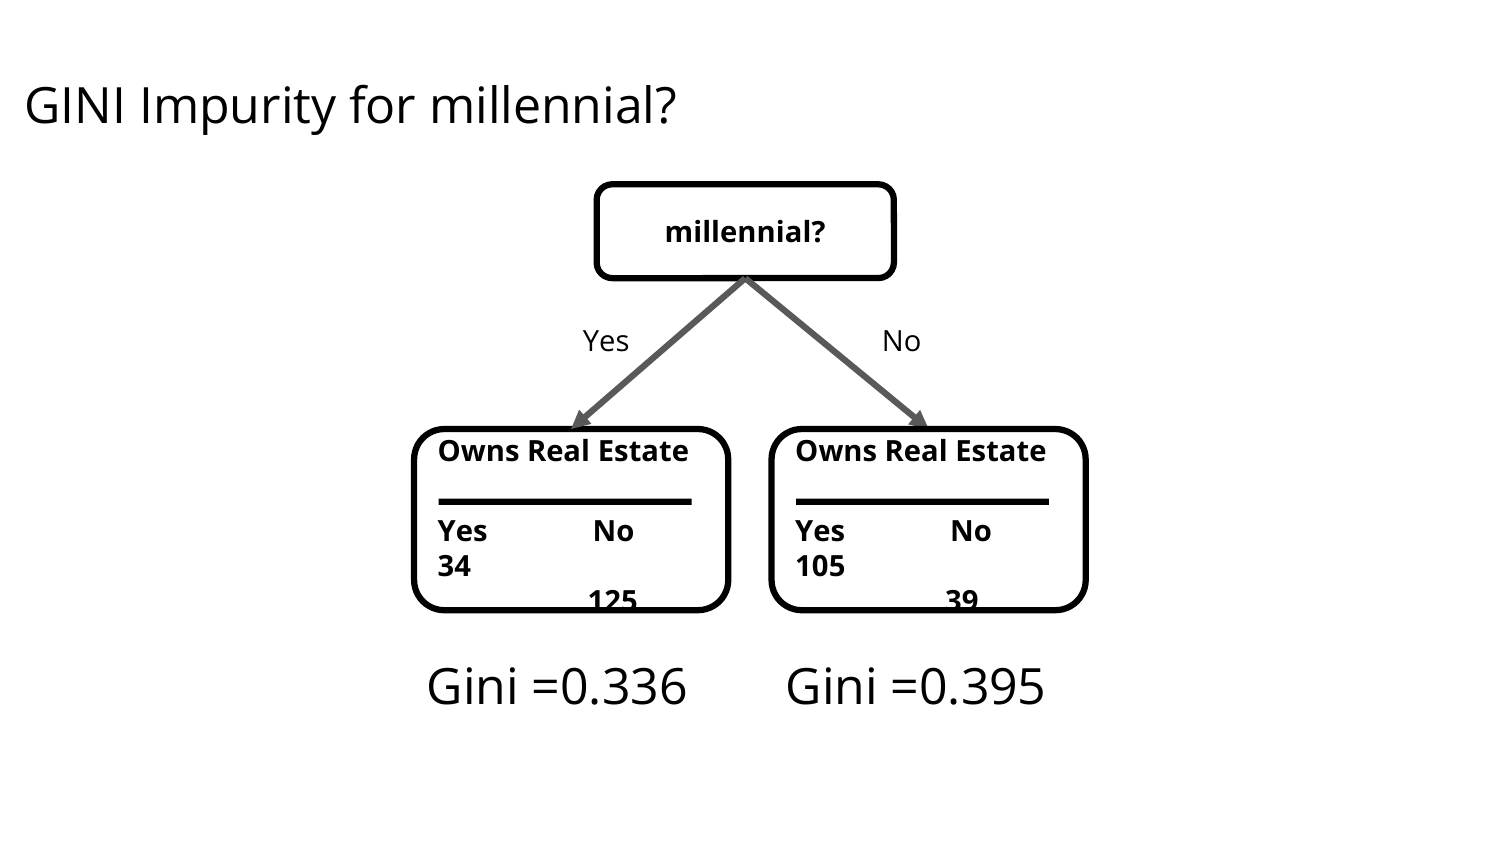

GINI Impurity for millennial?
millennial?

Yes
No

Owns Real Estate
Yes              No
34		125

Owns Real Estate
Yes              No
105		39

Gini =0.336
Gini =0.395